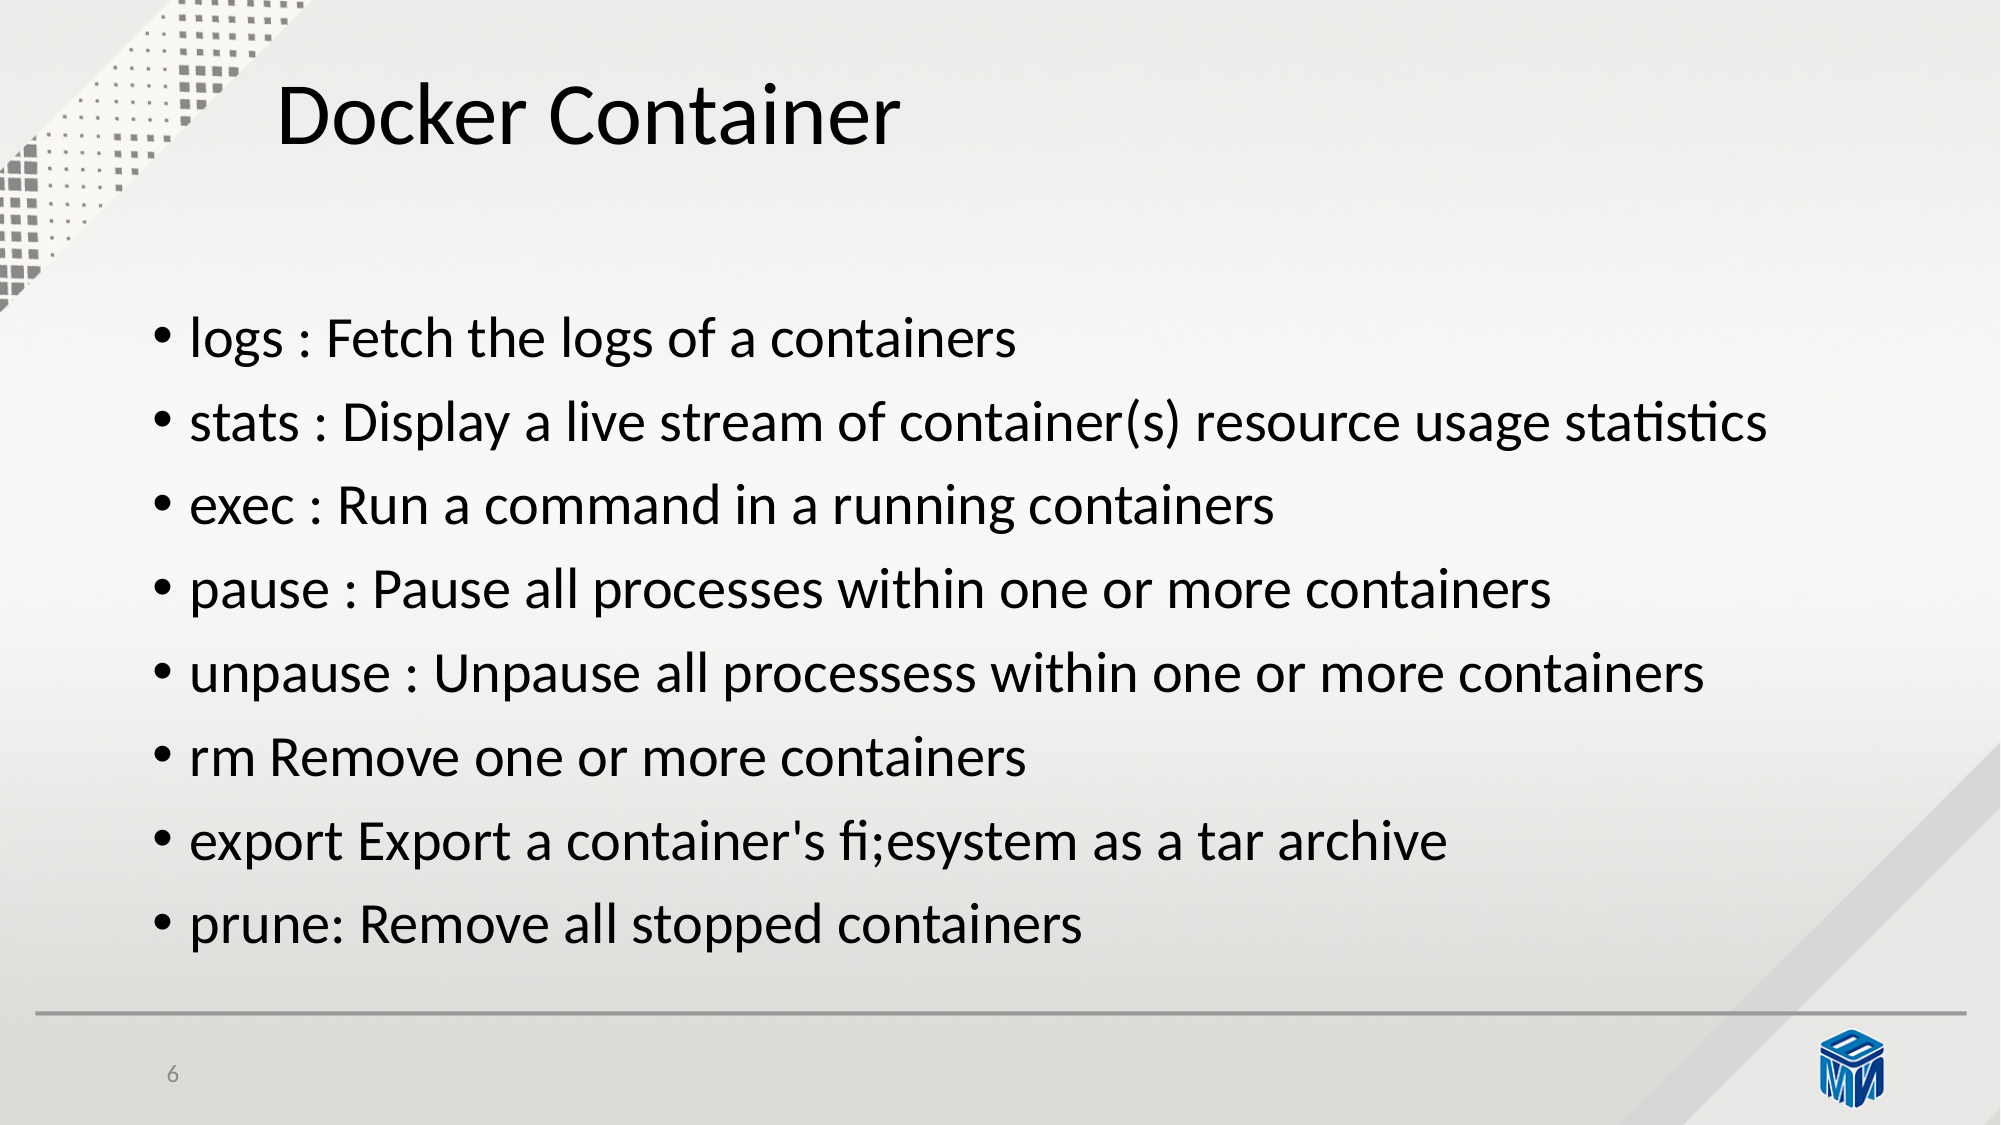

# Docker Container
logs : Fetch the logs of a containers
stats : Display a live stream of container(s) resource usage statistics
exec : Run a command in a running containers
pause : Pause all processes within one or more containers
unpause : Unpause all processess within one or more containers
rm Remove one or more containers
export Export a container's fi;esystem as a tar archive
prune: Remove all stopped containers

6